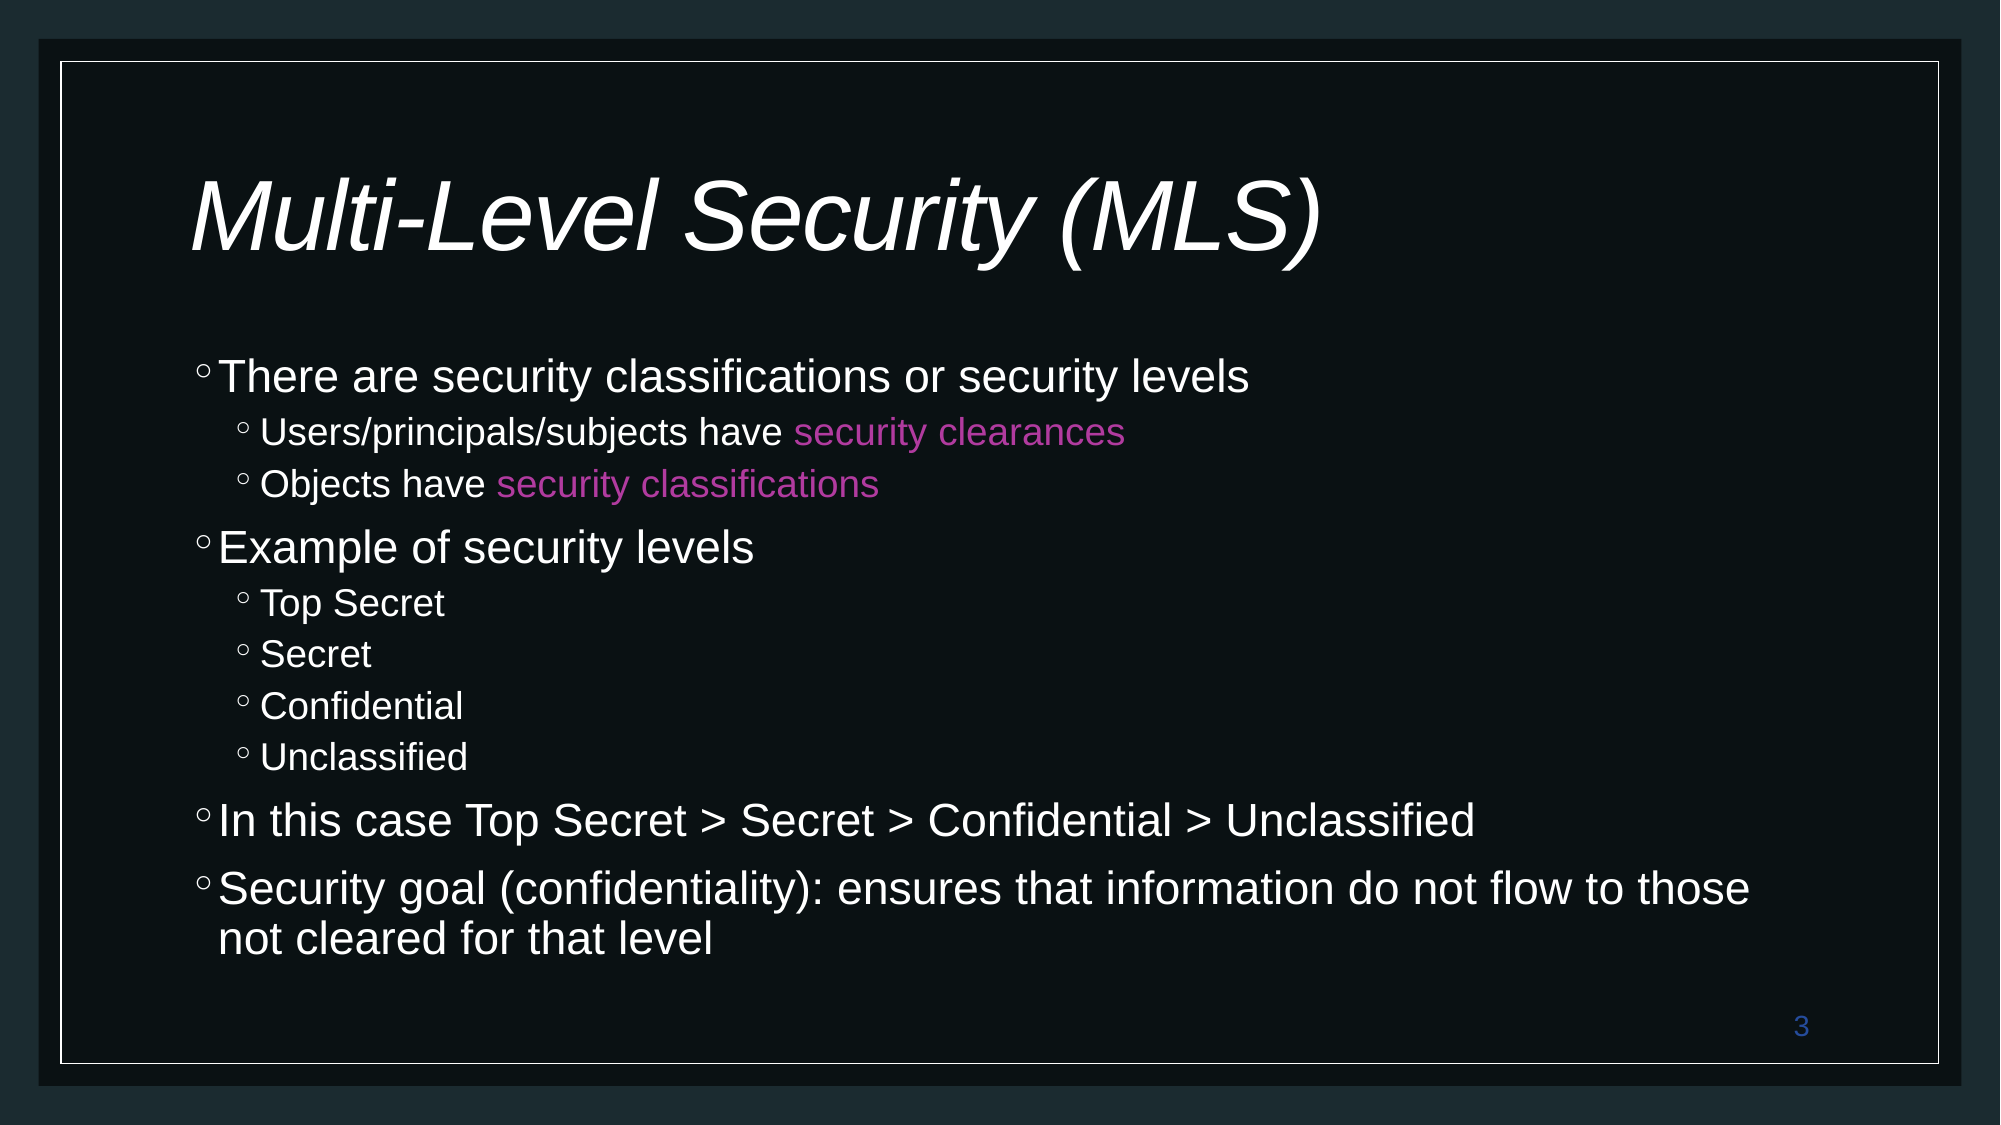

# Multi-Level Security (MLS)
There are security classifications or security levels
Users/principals/subjects have security clearances
Objects have security classifications
Example of security levels
Top Secret
Secret
Confidential
Unclassified
In this case Top Secret > Secret > Confidential > Unclassified
Security goal (confidentiality): ensures that information do not flow to those not cleared for that level
3